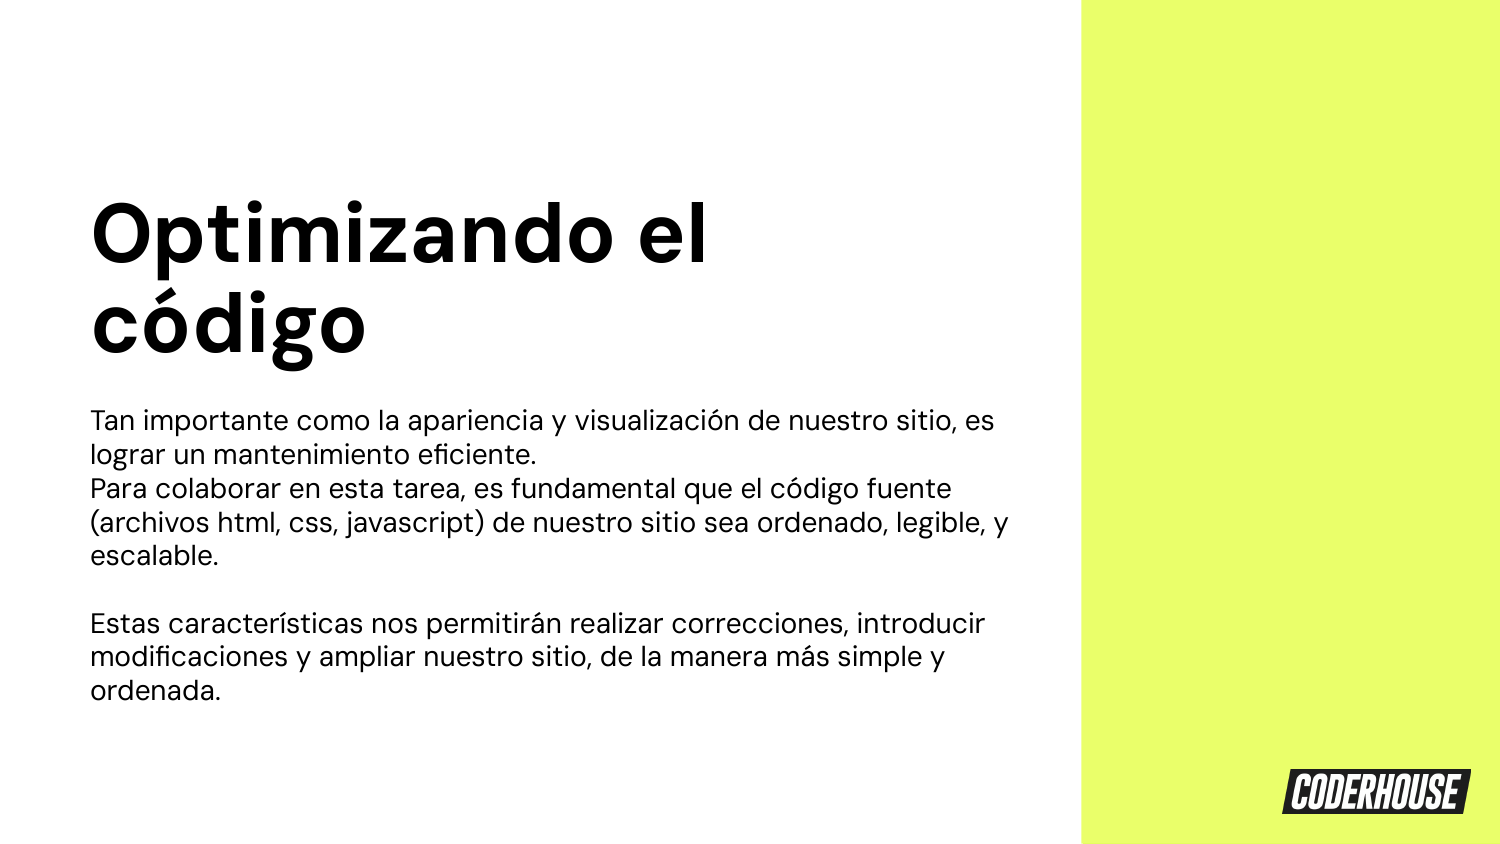

Optimizando el código
Tan importante como la apariencia y visualización de nuestro sitio, es lograr un mantenimiento eficiente.
Para colaborar en esta tarea, es fundamental que el código fuente (archivos html, css, javascript) de nuestro sitio sea ordenado, legible, y escalable.

Estas características nos permitirán realizar correcciones, introducir modificaciones y ampliar nuestro sitio, de la manera más simple y ordenada.